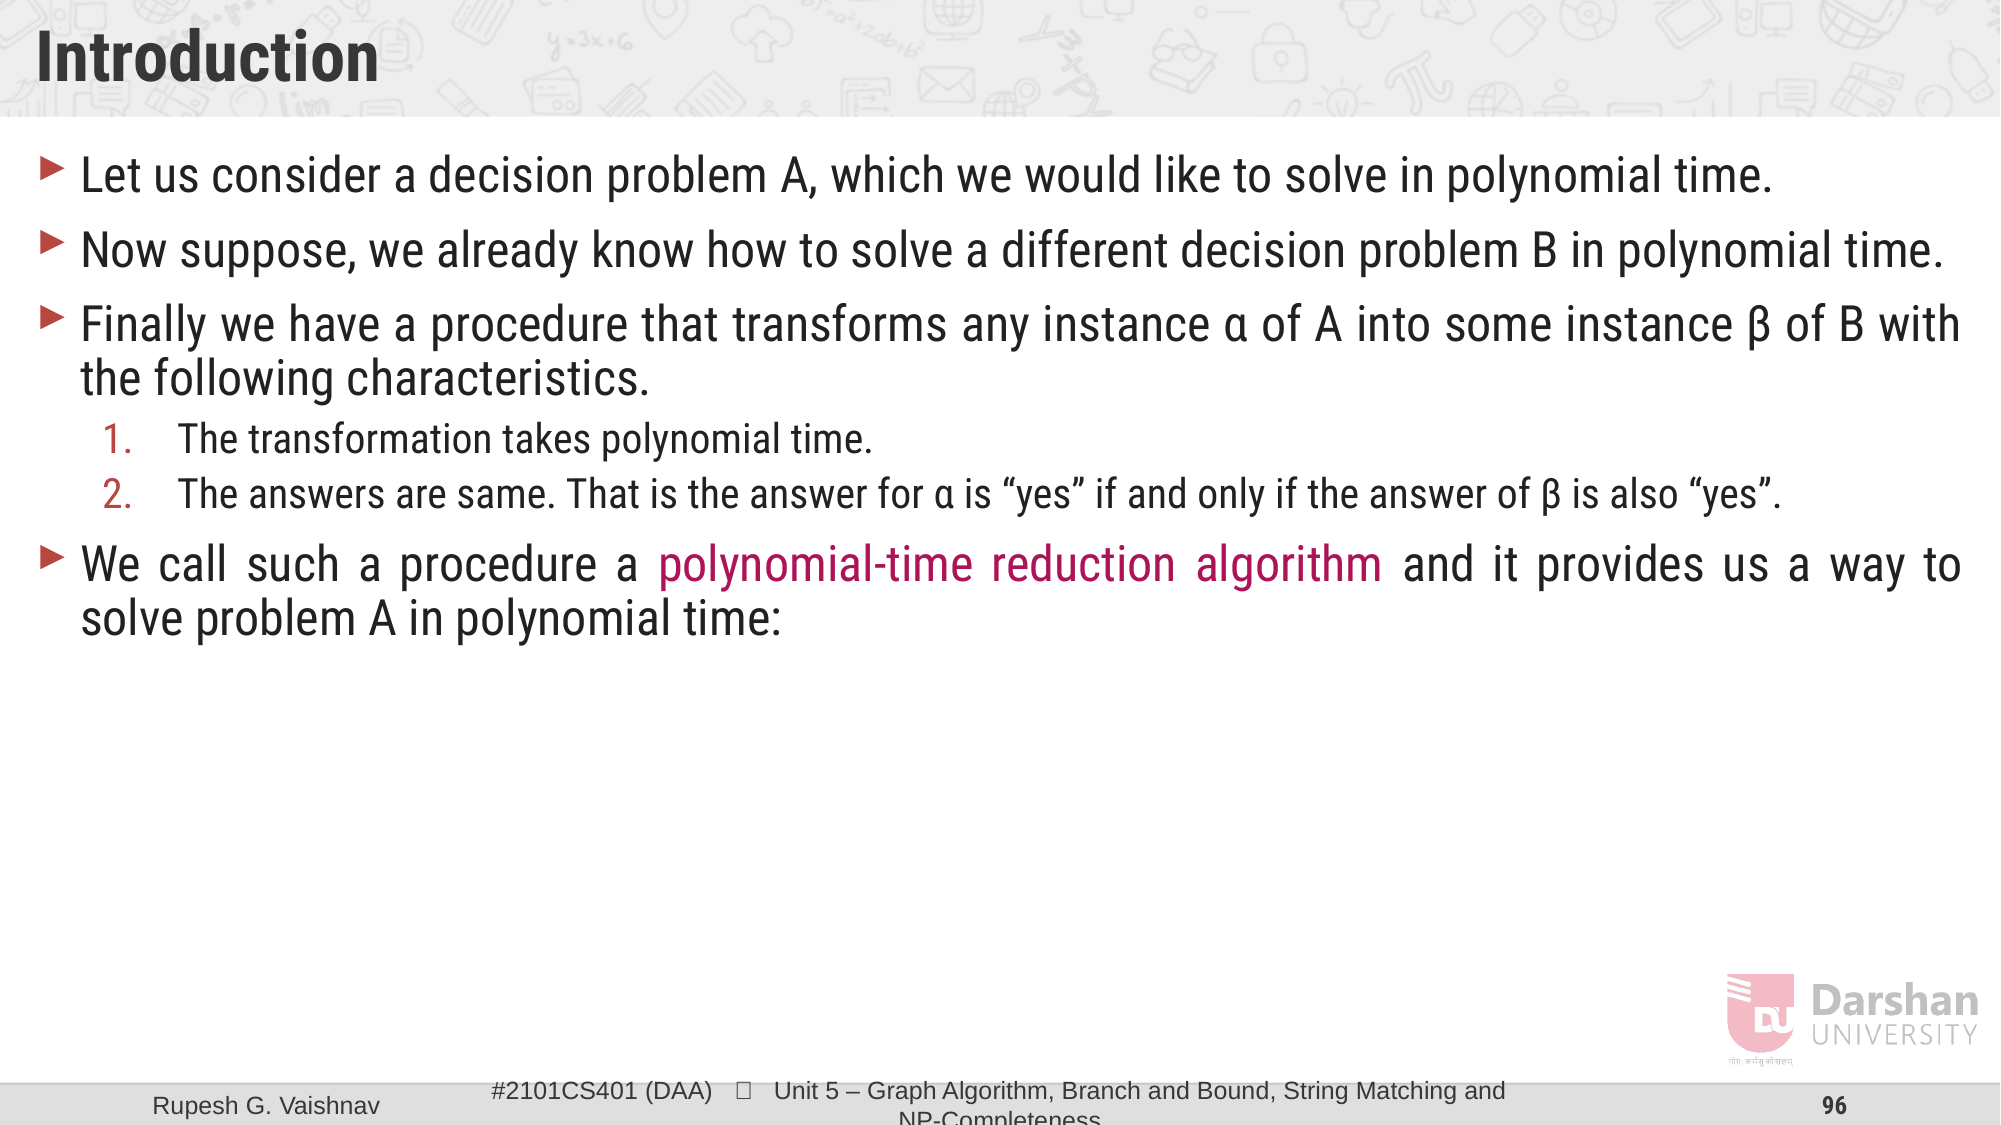

# Introduction
Let us consider a decision problem A, which we would like to solve in polynomial time.
Now suppose, we already know how to solve a different decision problem B in polynomial time.
Finally we have a procedure that transforms any instance α of A into some instance β of B with the following characteristics.
The transformation takes polynomial time.
The answers are same. That is the answer for α is “yes” if and only if the answer of β is also “yes”.
We call such a procedure a polynomial-time reduction algorithm and it provides us a way to solve problem A in polynomial time: